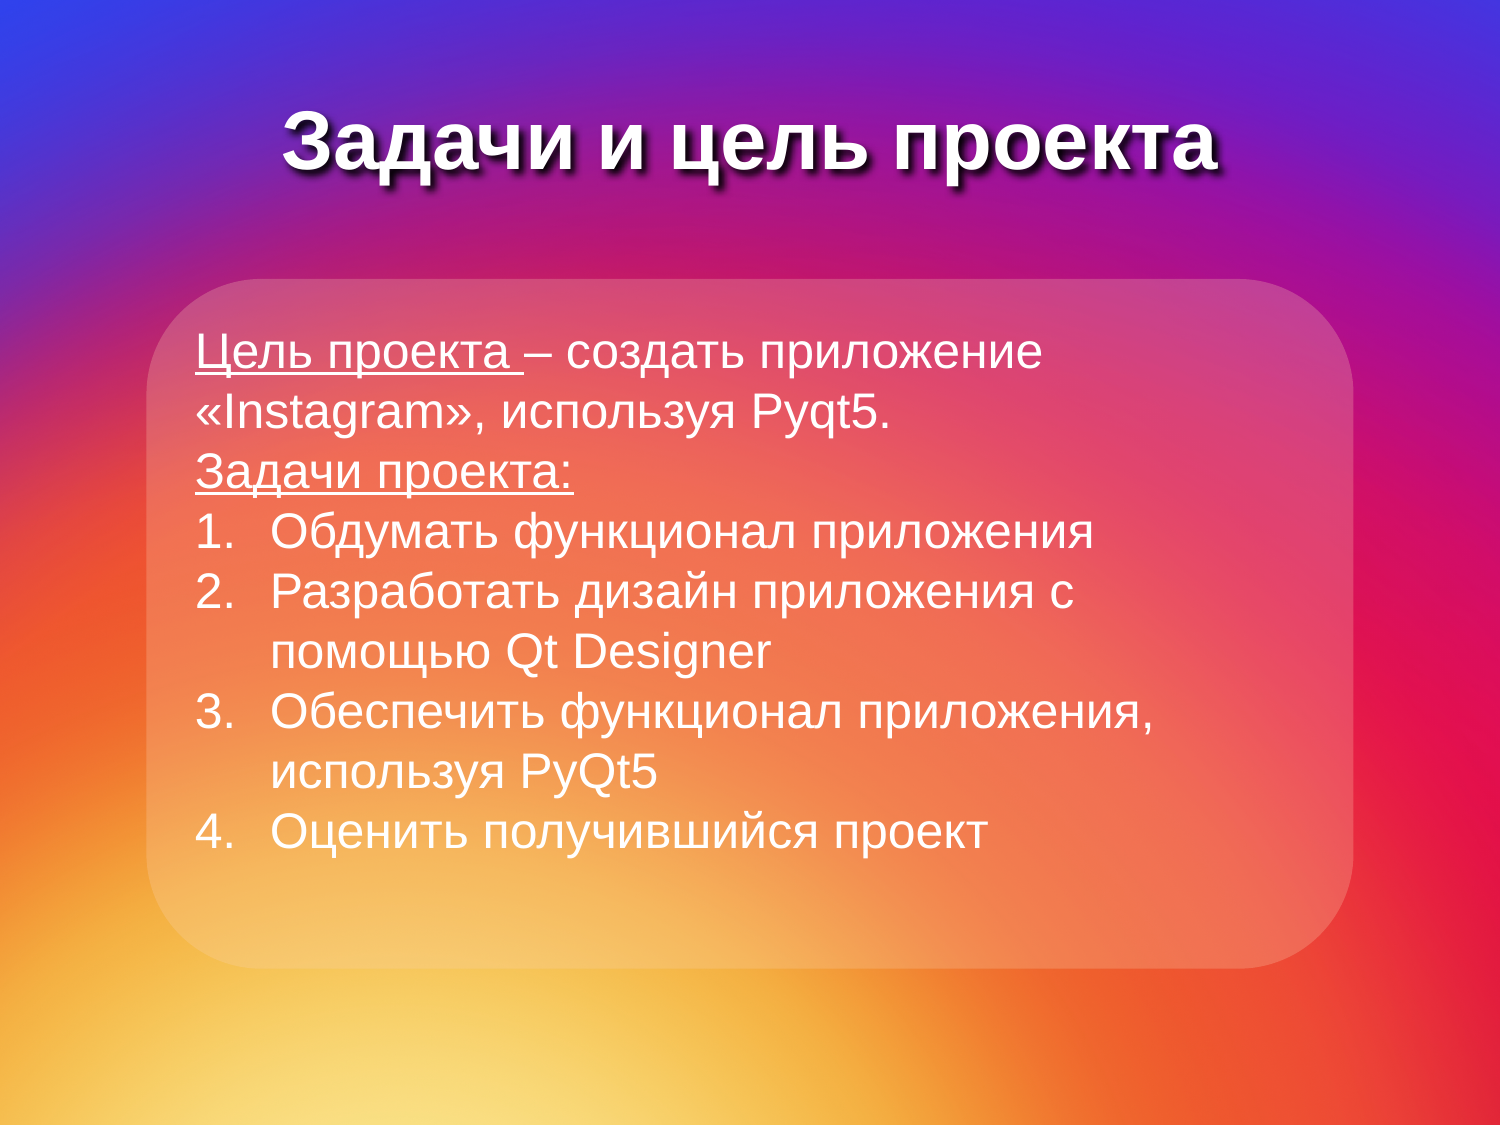

# Задачи и цель проекта
Цель проекта – создать приложение «Instagram», используя Pyqt5.
Задачи проекта:
Обдумать функционал приложения
Разработать дизайн приложения с помощью Qt Designer
Обеспечить функционал приложения, используя PyQt5
Оценить получившийся проект